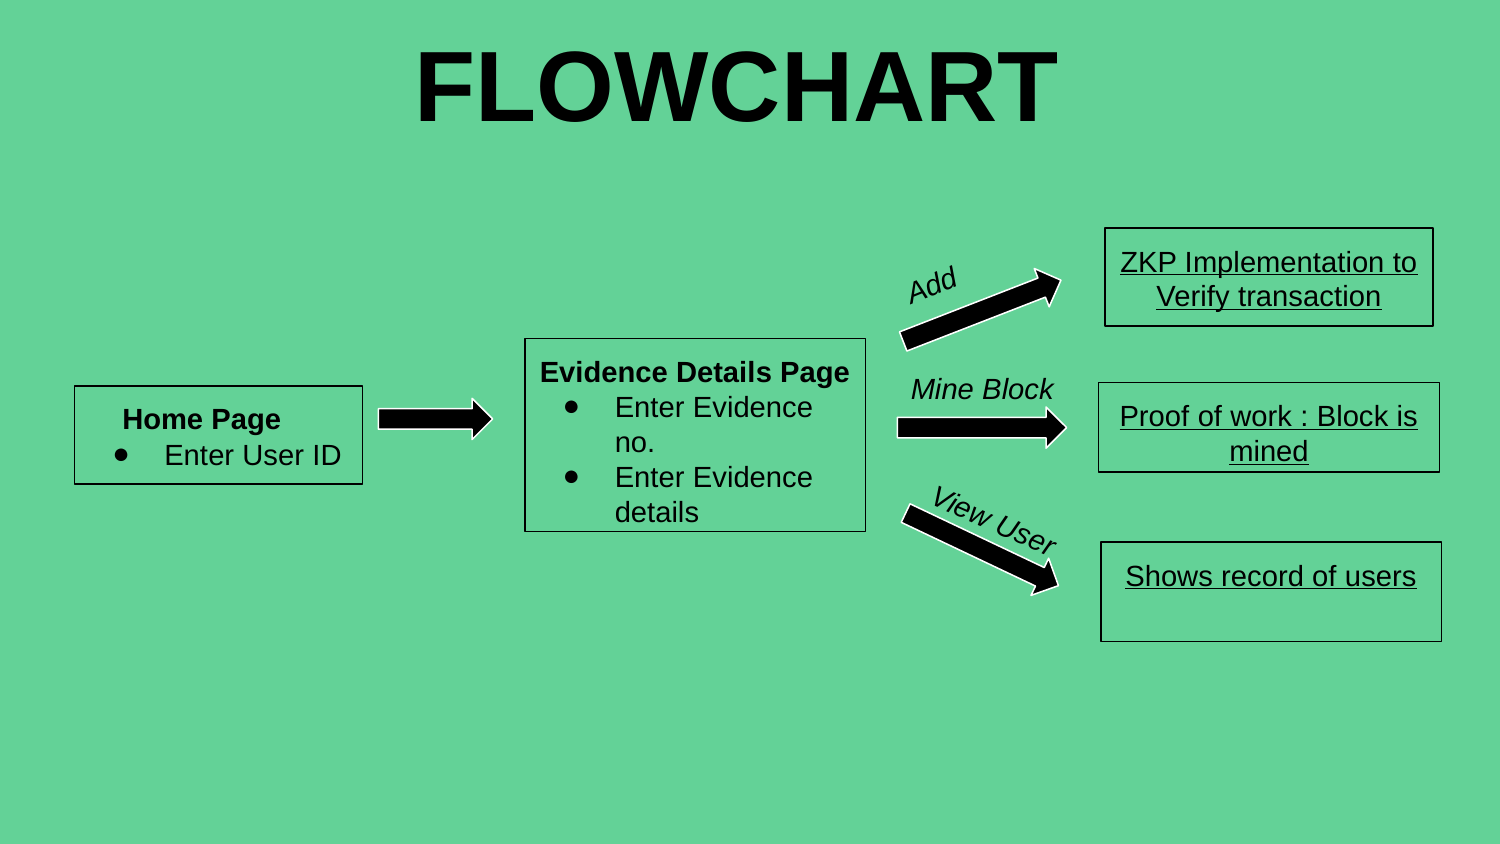

FLOWCHART
ZKP Implementation to
Verify transaction
Add

Evidence Details Page
Enter Evidence no.
Enter Evidence details
Mine Block
Proof of work : Block is mined
    Home Page
Enter User ID

View User

Shows record of users